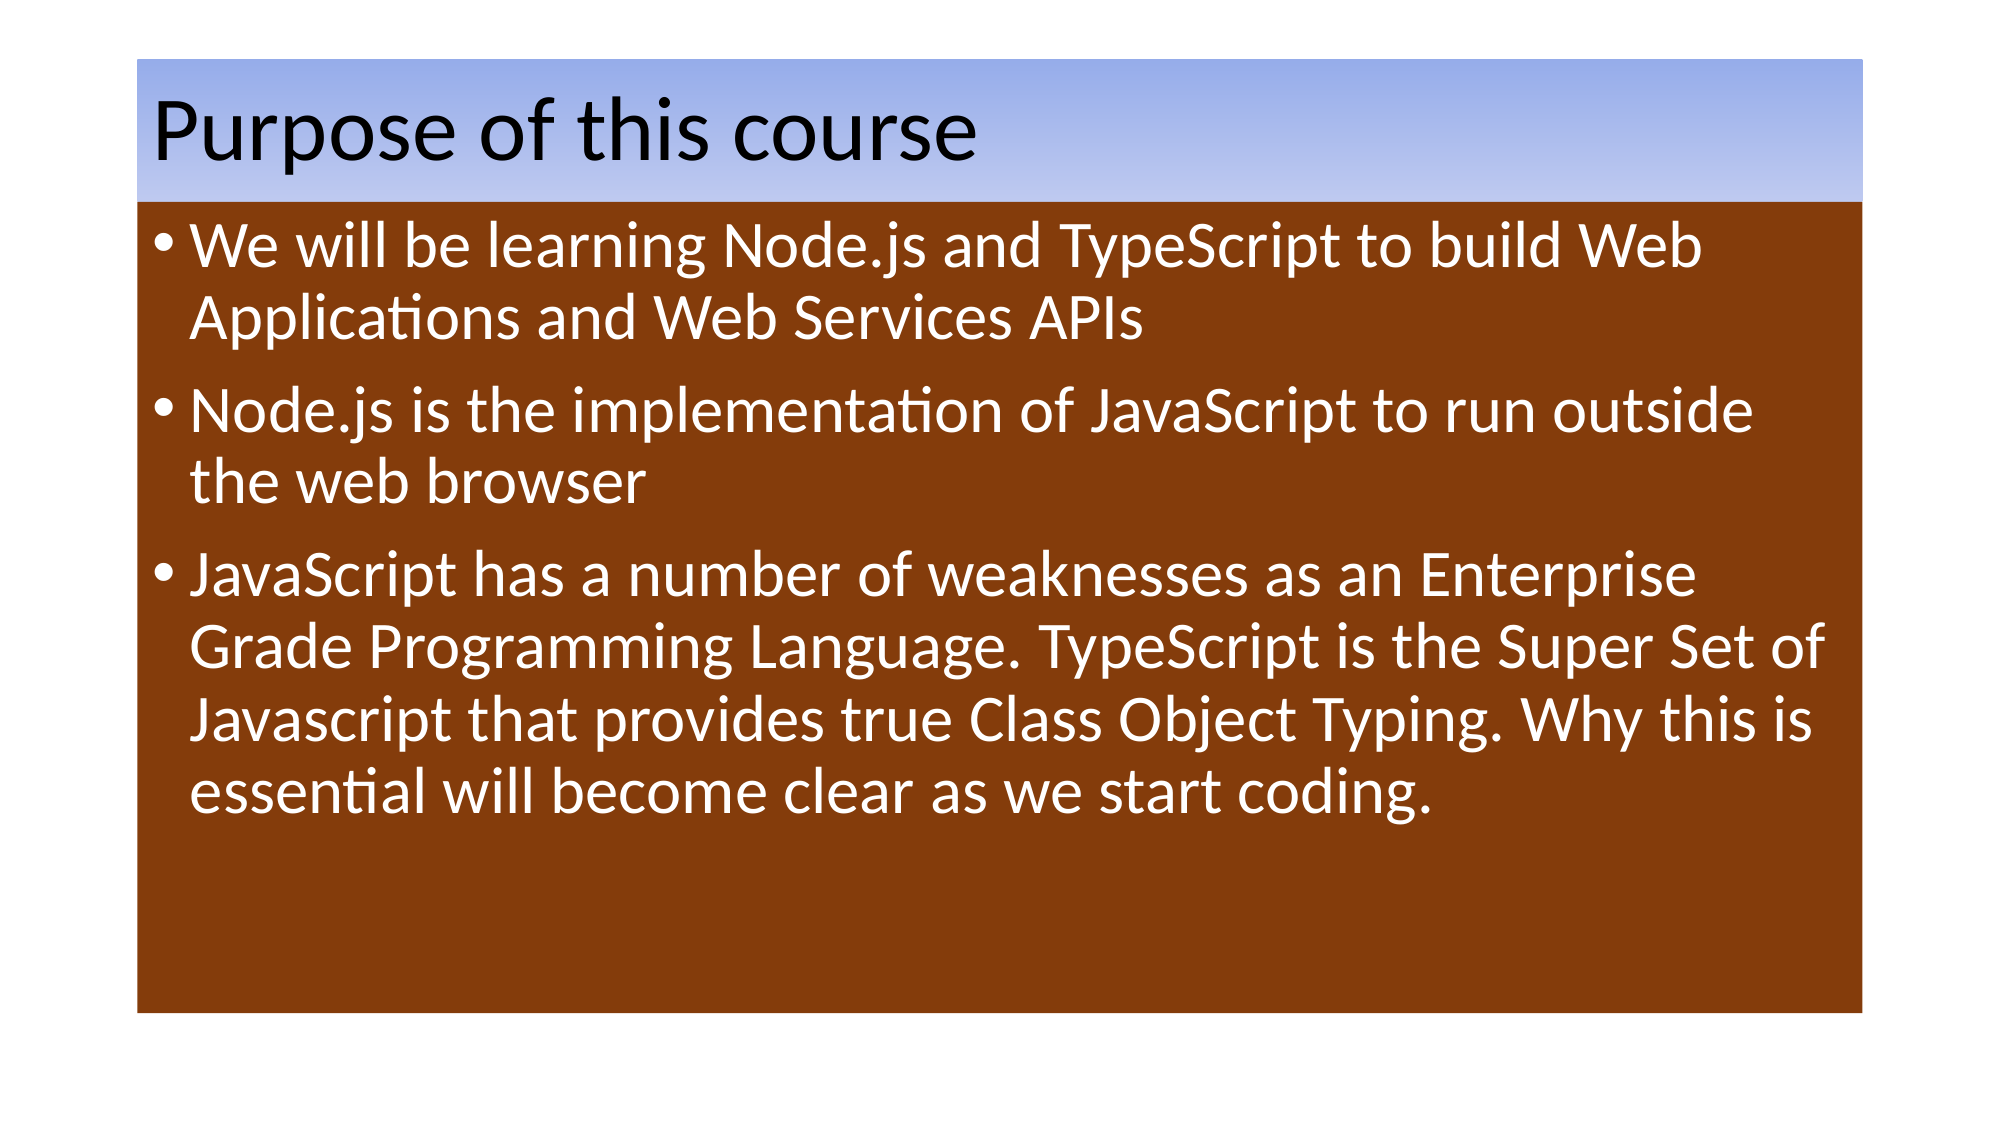

# Purpose of this course
We will be learning Node.js and TypeScript to build Web Applications and Web Services APIs
Node.js is the implementation of JavaScript to run outside the web browser
JavaScript has a number of weaknesses as an Enterprise Grade Programming Language. TypeScript is the Super Set of Javascript that provides true Class Object Typing. Why this is essential will become clear as we start coding.